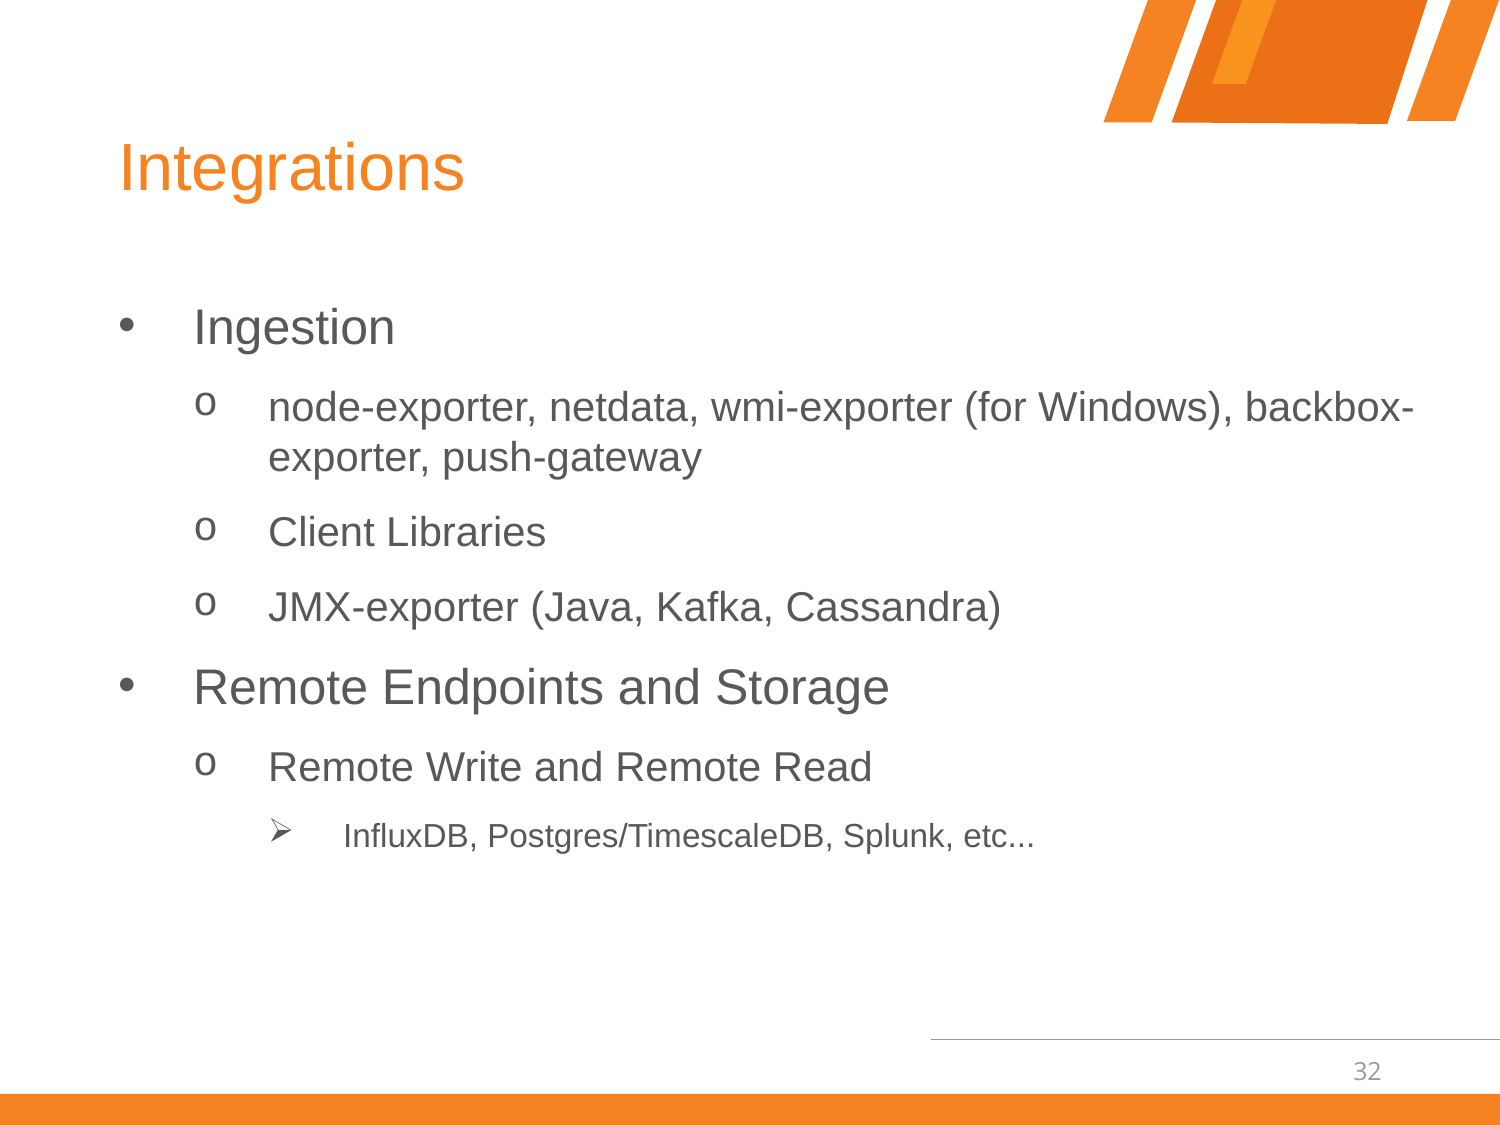

# Integrations
Ingestion
node-exporter, netdata, wmi-exporter (for Windows), backbox-exporter, push-gateway
Client Libraries
JMX-exporter (Java, Kafka, Cassandra)
Remote Endpoints and Storage
Remote Write and Remote Read
InfluxDB, Postgres/TimescaleDB, Splunk, etc...

32